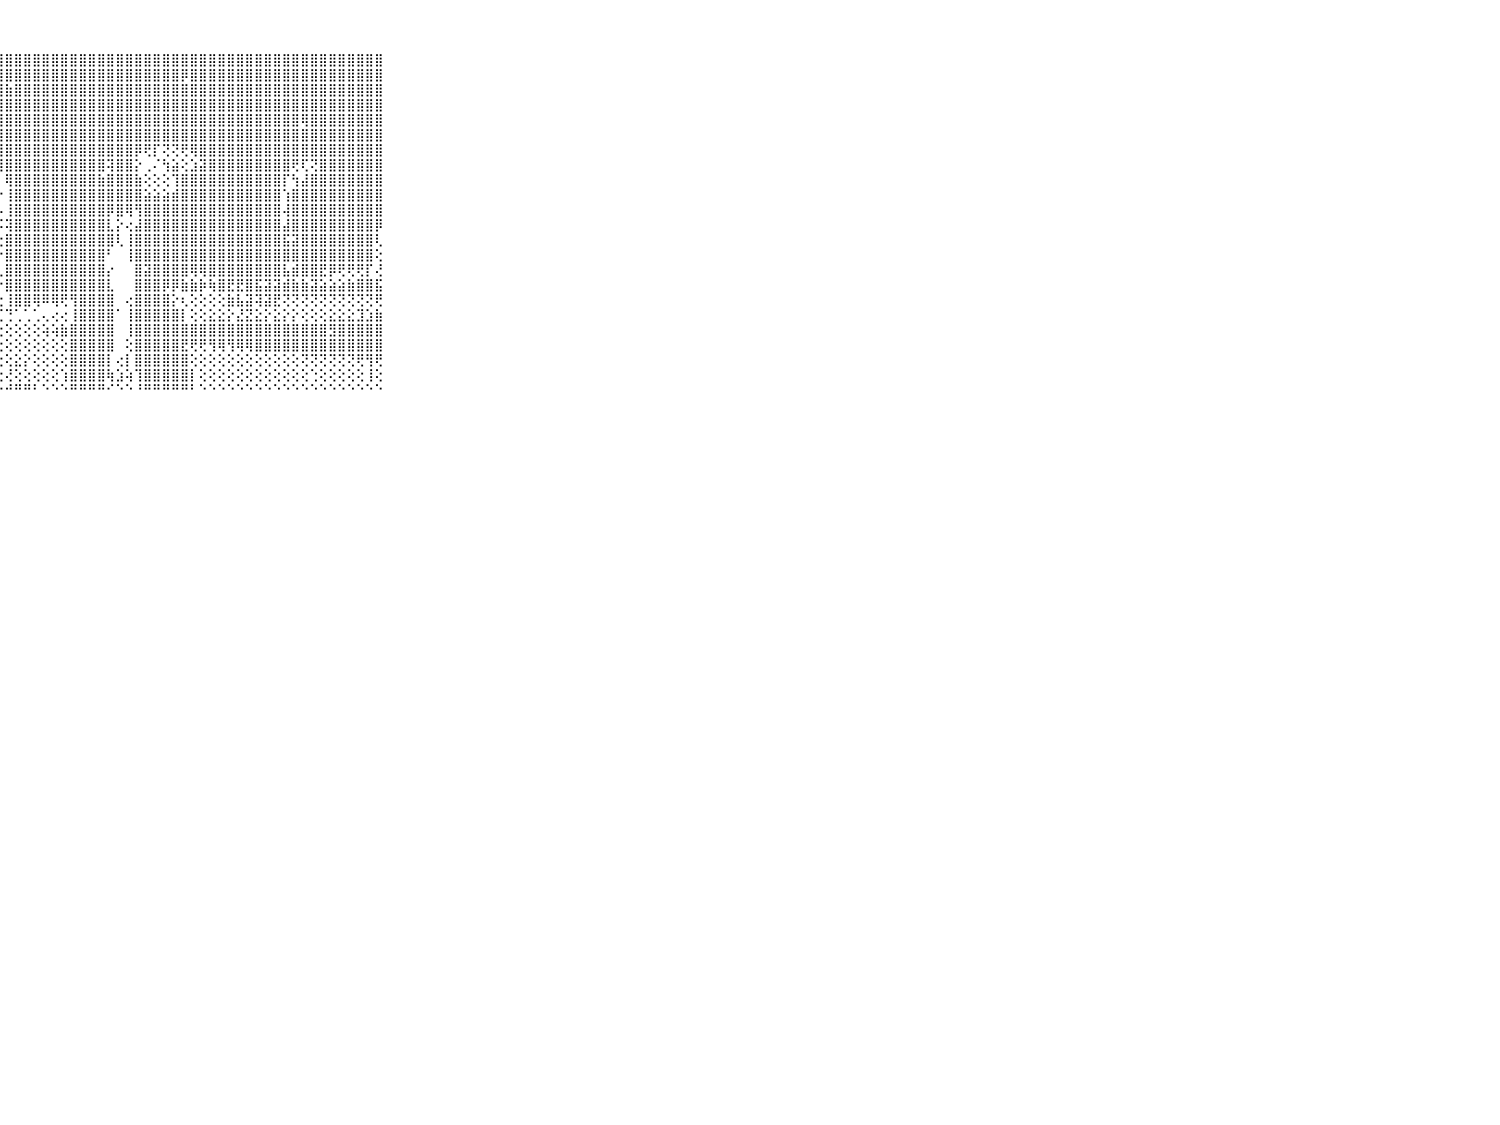

⠀⠀⠀⠀⠀⠀⠀⠀⠀⠀⠀⣿⣿⣿⣿⣿⣿⣿⣿⣿⣿⣿⣿⣿⣿⣿⣿⣿⣿⣿⣿⣿⣿⣿⣿⣿⣿⣿⣿⣿⣿⣿⣿⣿⣿⣿⣿⣿⣿⣿⣿⣿⣿⣿⣿⣿⣿⣿⣿⣿⣿⣿⣿⣿⣿⣿⣿⣿⣿⠀⠀⠀⠀⠀⠀⠀⠀⠀⠀⠀⠀
⠀⠀⠀⠀⠀⠀⠀⠀⠀⠀⠀⣿⣿⣿⣿⣿⣿⣿⣿⣿⣽⣿⣿⣿⣿⣿⣿⣿⣿⣿⣿⣿⣿⣿⣿⣿⣿⣿⣿⣿⣿⣿⣿⣿⣿⣿⣿⡿⣿⣿⣿⣿⣿⣿⣿⣿⣿⣿⣿⣿⣿⣿⣿⣿⣿⣿⣿⣿⣿⠀⠀⠀⠀⠀⠀⠀⠀⠀⠀⠀⠀
⠀⠀⠀⠀⠀⠀⠀⠀⠀⠀⠀⣿⣿⣿⣿⣿⣿⣿⣿⣿⣿⣿⣿⣿⣿⣿⣿⣿⣷⣿⣿⣿⣿⣿⣿⣿⣿⣿⣿⣿⣿⣿⣿⣿⣿⣿⣿⣿⣿⣿⣿⣿⣿⣿⣿⣿⣿⣿⣿⣿⣿⣿⣿⣿⣿⣿⣿⣿⣿⠀⠀⠀⠀⠀⠀⠀⠀⠀⠀⠀⠀
⠀⠀⠀⠀⠀⠀⠀⠀⠀⠀⠀⣿⣿⣿⣿⣿⣿⣿⣿⣿⣿⣿⣿⣿⣿⣿⣿⣿⣿⣿⣿⣿⣿⣿⣿⣿⣿⣿⣿⣿⣿⣿⣿⣿⣿⣿⣿⣿⣿⣿⣿⣿⣿⣿⣿⣿⣿⣿⣿⣿⣿⣿⣿⣿⣿⣿⣿⣿⣿⠀⠀⠀⠀⠀⠀⠀⠀⠀⠀⠀⠀
⠀⠀⠀⠀⠀⠀⠀⠀⠀⠀⠀⣿⣿⣿⣿⣿⣿⣿⣿⣿⣿⣿⣿⣿⣿⣿⣿⣿⣿⣿⣿⣿⣿⣿⣿⣿⣿⣿⣿⣿⣿⣿⣿⣿⣿⣿⣿⣿⣿⣿⣿⣿⣿⣿⣿⣿⣿⣿⣿⣿⢿⣿⣿⣿⣿⣿⣿⣿⣿⠀⠀⠀⠀⠀⠀⠀⠀⠀⠀⠀⠀
⠀⠀⠀⠀⠀⠀⠀⠀⠀⠀⠀⣿⣿⣿⡿⠿⠏⠕⠕⠸⢵⣕⡜⢝⢻⣿⣿⣿⣿⣿⣿⣿⣿⣿⣿⣿⣿⣿⣿⣿⣿⣿⣿⣿⣿⣿⣿⣿⣿⣿⣿⣿⣿⣿⣿⣿⣿⣿⣿⣿⣿⣿⣿⣿⣿⣿⣿⣿⣿⠀⠀⠀⠀⠀⠀⠀⠀⠀⠀⠀⠀
⠀⠀⠀⠀⠀⠀⠀⠀⠀⠀⠀⣿⡟⢝⢝⢝⢝⢝⢝⢟⢕⢕⢝⢳⣕⡜⢻⣿⣿⣿⣿⣿⣿⣿⣿⣿⣿⣿⣿⣿⣿⣿⡿⢟⡏⢝⢝⢟⢿⣿⣿⣿⣿⣿⣿⣿⣿⣿⣿⣿⣿⣿⣿⣿⣿⣿⣿⣿⣿⠀⠀⠀⠀⠀⠀⠀⠀⠀⠀⠀⠀
⠀⠀⠀⠀⠀⠀⠀⠀⠀⠀⠀⣿⣵⣕⣕⣕⢕⢕⢕⢕⢕⢕⢕⢕⢜⢿⣧⢹⣿⣿⣿⣿⣿⣿⣿⣿⣿⣿⣿⢽⣿⣿⡕⢀⠌⢳⣵⢕⣱⣽⣿⣿⣿⣿⣿⣿⣿⣿⣿⢟⢏⢝⣿⣿⣿⣿⣿⣿⣿⠀⠀⠀⠀⠀⠀⠀⠀⠀⠀⠀⠀
⠀⠀⠀⠀⠀⠀⠀⠀⠀⠀⠀⣿⣿⣿⣿⣿⣿⣷⣷⣷⣷⣷⣵⣵⣕⣼⣿⡇⢿⣿⣿⣿⣿⣿⣿⣿⣿⣿⣷⣿⣿⣿⣷⢕⢕⢕⢹⣿⣿⣿⣿⣿⣿⣿⣿⣿⣿⣿⡏⢳⣼⣿⣿⣿⣿⣿⣿⣿⣿⠀⠀⠀⠀⠀⠀⠀⠀⠀⠀⠀⠀
⠀⠀⠀⠀⠀⠀⠀⠀⠀⠀⠀⣿⣿⣿⣿⣿⣿⣿⣿⣿⣿⣿⣿⣿⣿⣿⣿⡗⢸⣿⣿⣿⣿⣿⣿⣿⣿⣿⣿⣿⣿⣿⣿⣵⣵⣵⣾⣿⣿⣿⣿⣿⣿⣿⣿⣿⣿⣿⢱⣿⣿⣿⣿⣿⣿⣿⣿⣿⣿⠀⠀⠀⠀⠀⠀⠀⠀⠀⠀⠀⠀
⠀⠀⠀⠀⠀⠀⠀⠀⠀⠀⠀⣿⣿⣿⣿⣿⣿⣿⣿⣿⣿⣿⣿⣿⣿⣿⣿⡧⢸⣿⣿⣿⣿⣿⣿⣿⣿⣿⣿⡿⣿⢿⢻⣿⣿⣿⣿⣿⣿⣿⣿⣿⣿⣿⣿⣿⣿⣿⢼⣿⣿⣿⣿⣿⣿⣿⣿⣿⣿⠀⠀⠀⠀⠀⠀⠀⠀⠀⠀⠀⠀
⠀⠀⠀⠀⠀⠀⠀⠀⠀⠀⠀⣿⣿⣿⣿⣿⣿⣿⣿⣿⣿⣿⣿⣿⣿⣿⣿⡯⢽⣿⣿⣿⣿⣿⣿⣿⣿⣿⣿⣇⡕⢔⣼⣿⣿⣿⣿⣿⣿⣿⣿⣿⣿⣿⣿⣿⣿⣿⣼⣿⣿⣿⣿⣿⣿⣿⣿⣿⡿⠀⠀⠀⠀⠀⠀⠀⠀⠀⠀⠀⠀
⠀⠀⠀⠀⠀⠀⠀⠀⠀⠀⠀⣿⣿⣿⣿⣿⣿⣿⣿⣿⣿⣿⣿⣿⣿⣿⣿⢕⣿⣿⣿⣿⣿⣿⣿⣿⣿⣿⣿⣿⢇⢸⣿⣿⣿⣿⣿⣿⣿⣿⣿⣿⣿⣿⣿⣿⣿⣿⣯⣽⣿⣿⣿⣿⣿⣿⣿⣿⢇⠀⠀⠀⠀⠀⠀⠀⠀⠀⠀⠀⠀
⠀⠀⠀⠀⠀⠀⠀⠀⠀⠀⠀⣿⣿⣿⣿⣿⣿⣿⣿⣿⣿⣿⣿⣿⣿⣿⣿⡕⣿⣿⣿⣿⣿⣿⣿⣿⣿⣿⣿⠃⠀⢸⣿⣿⣿⣿⣿⣿⣿⣿⣿⣿⣿⣿⣿⣿⣿⣿⣿⣿⣿⣿⣿⣿⣿⣿⣿⣿⢕⠀⠀⠀⠀⠀⠀⠀⠀⠀⠀⠀⠀
⠀⠀⠀⠀⠀⠀⠀⠀⠀⠀⠀⣿⣿⣿⣿⣿⣿⣿⣿⣿⣿⣿⣿⣿⣿⣿⣿⢇⣿⣿⣿⣿⣿⣿⣿⣿⣿⣿⣿⡔⠀⠀⣿⣽⣿⣿⣿⣿⢿⢿⣿⣿⣿⣿⣿⣿⣿⣿⣧⣾⣿⣿⣟⡿⢟⢟⢟⡏⢜⠀⠀⠀⠀⠀⠀⠀⠀⠀⠀⠀⠀
⠀⠀⠀⠀⠀⠀⠀⠀⠀⠀⠀⣿⣿⣿⣿⣿⣿⣿⣿⣿⣿⣿⣿⣿⣿⣿⣿⡕⣿⣿⣿⣿⣿⣿⣿⣿⣿⣿⣿⣇⠀⠀⣿⣿⣿⡿⡿⣷⣷⡷⢷⣿⣟⣟⣿⣯⣽⣽⣾⣷⣷⣽⣵⣵⣵⣷⣿⣿⣯⠀⠀⠀⠀⠀⠀⠀⠀⠀⠀⠀⠀
⠀⠀⠀⠀⠀⠀⠀⠀⠀⠀⠀⣿⣿⣿⣟⣟⣟⣟⣟⣿⣿⣿⡿⢿⢟⢟⢏⢕⢸⣿⣿⢿⠿⢿⢟⢻⣿⣿⣿⣿⠀⢔⣿⣿⣿⣿⡕⢆⢕⢕⢕⢕⣷⣧⣽⢽⣽⣟⢝⢝⢝⢝⢝⢝⢝⢝⢝⢝⢟⠀⠀⠀⠀⠀⠀⠀⠀⠀⠀⠀⠀
⠀⠀⠀⠀⠀⠀⠀⠀⠀⠀⠀⣿⣿⣿⣿⣿⣿⣿⣿⣿⣷⡿⠿⠿⠾⠟⢛⢋⢙⢁⢁⢁⢄⢔⢔⢸⣿⣿⣿⣿⠁⢸⣿⣿⣿⣿⣿⡇⢕⢕⣕⣕⡕⣜⣝⣕⡕⣕⡕⡕⢕⢕⢕⣕⣕⣕⣹⣱⣷⠀⠀⠀⠀⠀⠀⠀⠀⠀⠀⠀⠀
⠀⠀⠀⠀⠀⠀⠀⠀⠀⠀⠀⠟⠛⢛⢋⢙⢍⢍⢕⢔⢔⢔⢕⢕⡕⢕⢕⢕⢕⢕⢕⢕⢵⢵⣷⣿⣿⣿⣿⣿⠀⢸⣿⣿⣿⣿⣿⣿⣿⣿⣿⣿⣿⣿⣿⣿⣿⣿⣿⣿⣿⣿⣿⣻⣿⣿⣿⣿⣿⠀⠀⠀⠀⠀⠀⠀⠀⠀⠀⠀⠀
⠀⠀⠀⠀⠀⠀⠀⠀⠀⠀⠀⢕⢕⢕⢕⢕⢕⢕⢕⢕⢕⢕⢕⢕⢕⢕⢕⢕⢕⢕⢕⢕⢕⢕⢕⣿⣿⣿⣿⣿⠀⢕⣿⣿⣿⣿⣿⣟⢟⢟⢻⢿⢻⢿⢿⣿⣿⣿⣿⣿⣿⣿⣿⣿⣿⣿⣿⣿⣿⠀⠀⠀⠀⠀⠀⠀⠀⠀⠀⠀⠀
⠀⠀⠀⠀⠀⠀⠀⠀⠀⠀⠀⢕⢕⢕⢕⢕⢕⢕⢕⢕⢕⢕⢕⢕⢕⢕⢕⢕⢕⣕⡕⢕⢕⢕⢕⣿⣿⣿⣿⡇⢔⡇⣿⣿⣿⣿⣿⣿⢕⢕⢕⢕⢕⢕⢕⢕⢕⢕⢕⢕⢝⢝⢝⢝⢝⢝⢟⢻⢟⠀⠀⠀⠀⠀⠀⠀⠀⠀⠀⠀⠀
⠀⠀⠀⠀⠀⠀⠀⠀⠀⠀⠀⢕⢕⢕⢕⢕⢕⢕⢕⢕⢕⢕⢕⢕⢕⢕⢕⢕⢜⢕⢕⢕⢕⢕⢱⣿⣿⣿⣿⢷⣱⢵⢹⣿⣿⣿⣿⣿⡇⢕⢕⢕⢕⢕⢕⢕⢕⢕⢕⢕⢕⢑⢕⢕⢕⢕⢕⢸⢕⠀⠀⠀⠀⠀⠀⠀⠀⠀⠀⠀⠀
⠀⠀⠀⠀⠀⠀⠀⠀⠀⠀⠀⠑⠑⠑⠑⠑⠑⠑⠑⠑⠑⠑⠑⠑⠑⠓⠓⠑⠚⠛⠛⠃⠑⠑⠑⠛⠛⠛⠛⠊⠑⠑⠘⠛⠛⠛⠛⠛⠃⠑⠑⠑⠑⠑⠑⠑⠑⠑⠑⠑⠑⠑⠑⠑⠑⠑⠑⠑⠑⠀⠀⠀⠀⠀⠀⠀⠀⠀⠀⠀⠀